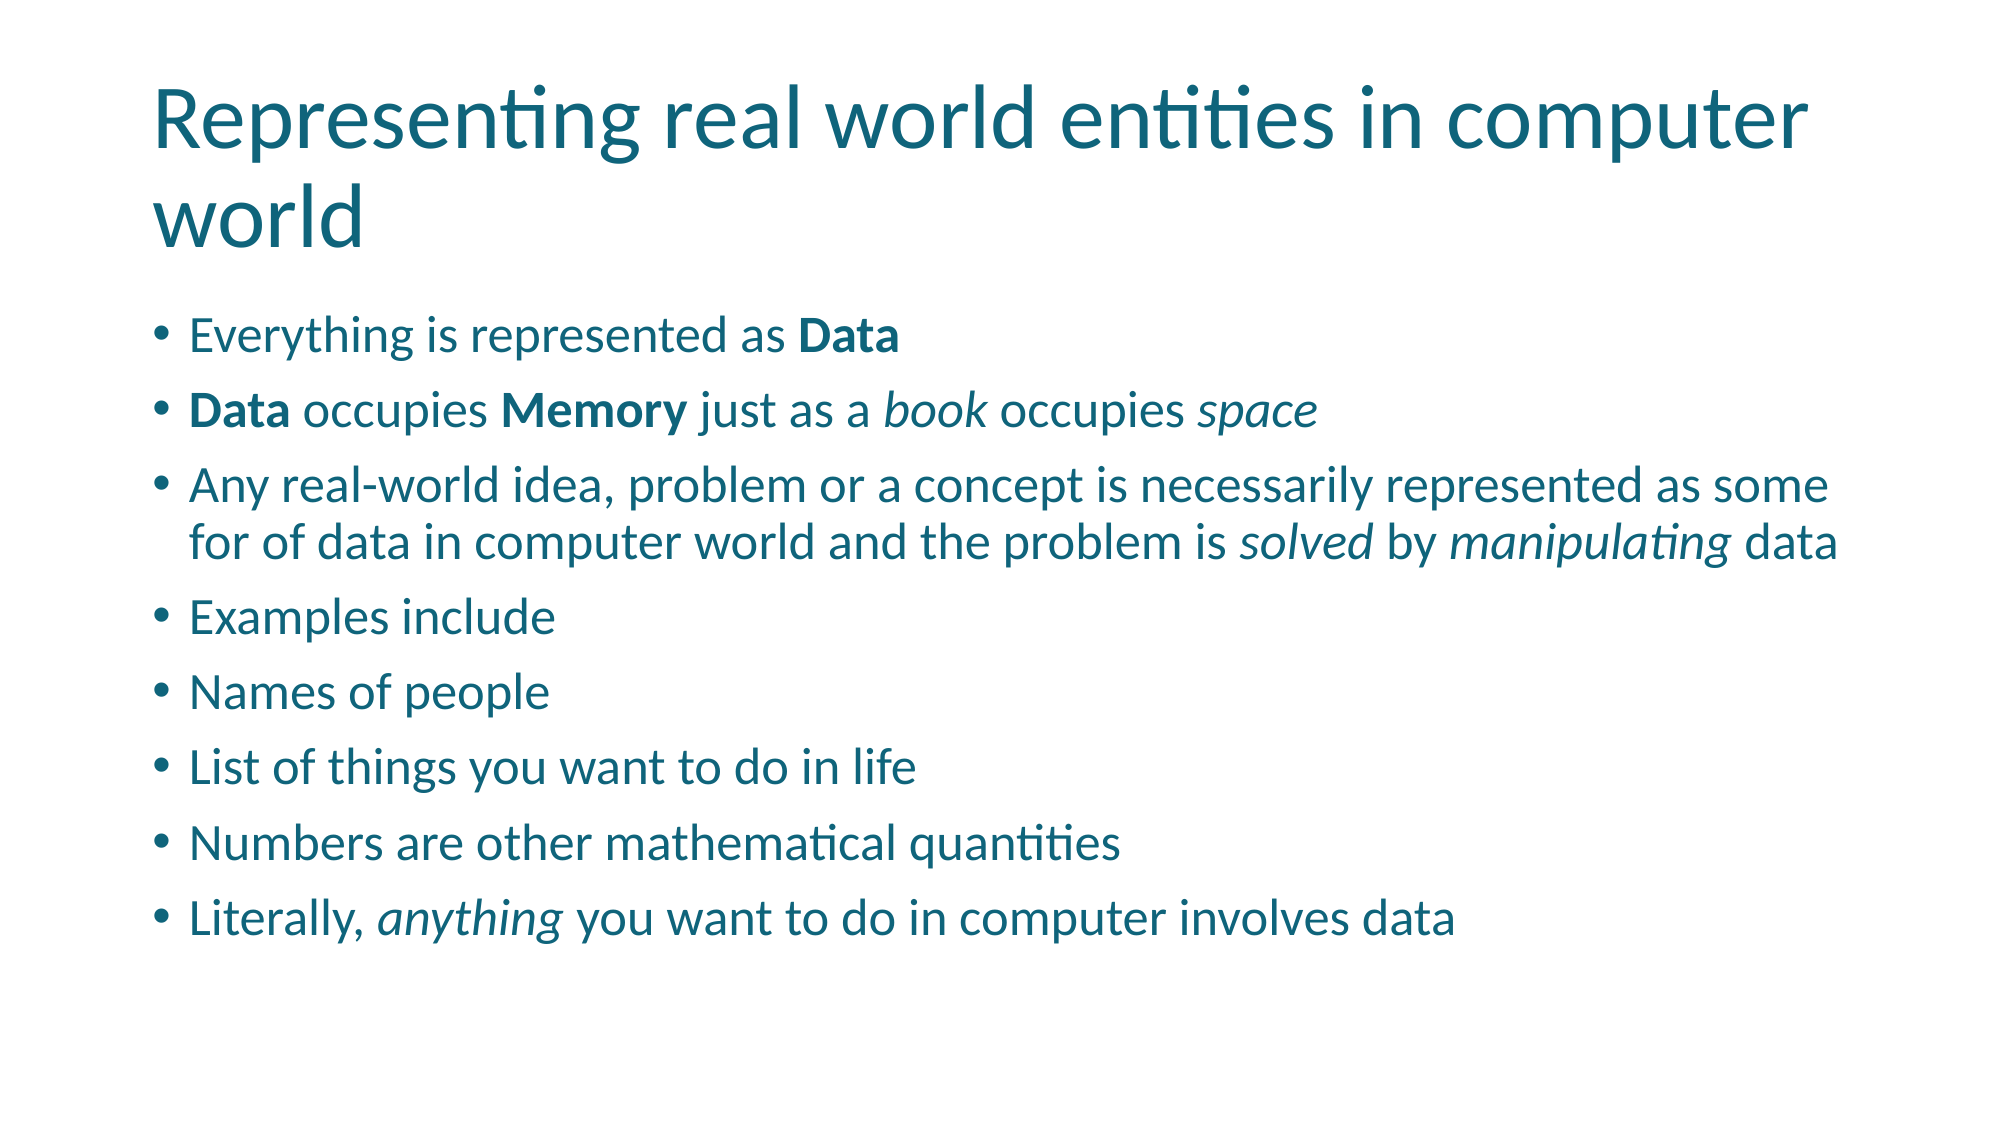

# Representing real world entities in computer world
Everything is represented as Data
Data occupies Memory just as a book occupies space
Any real-world idea, problem or a concept is necessarily represented as some for of data in computer world and the problem is solved by manipulating data
Examples include
Names of people
List of things you want to do in life
Numbers are other mathematical quantities
Literally, anything you want to do in computer involves data